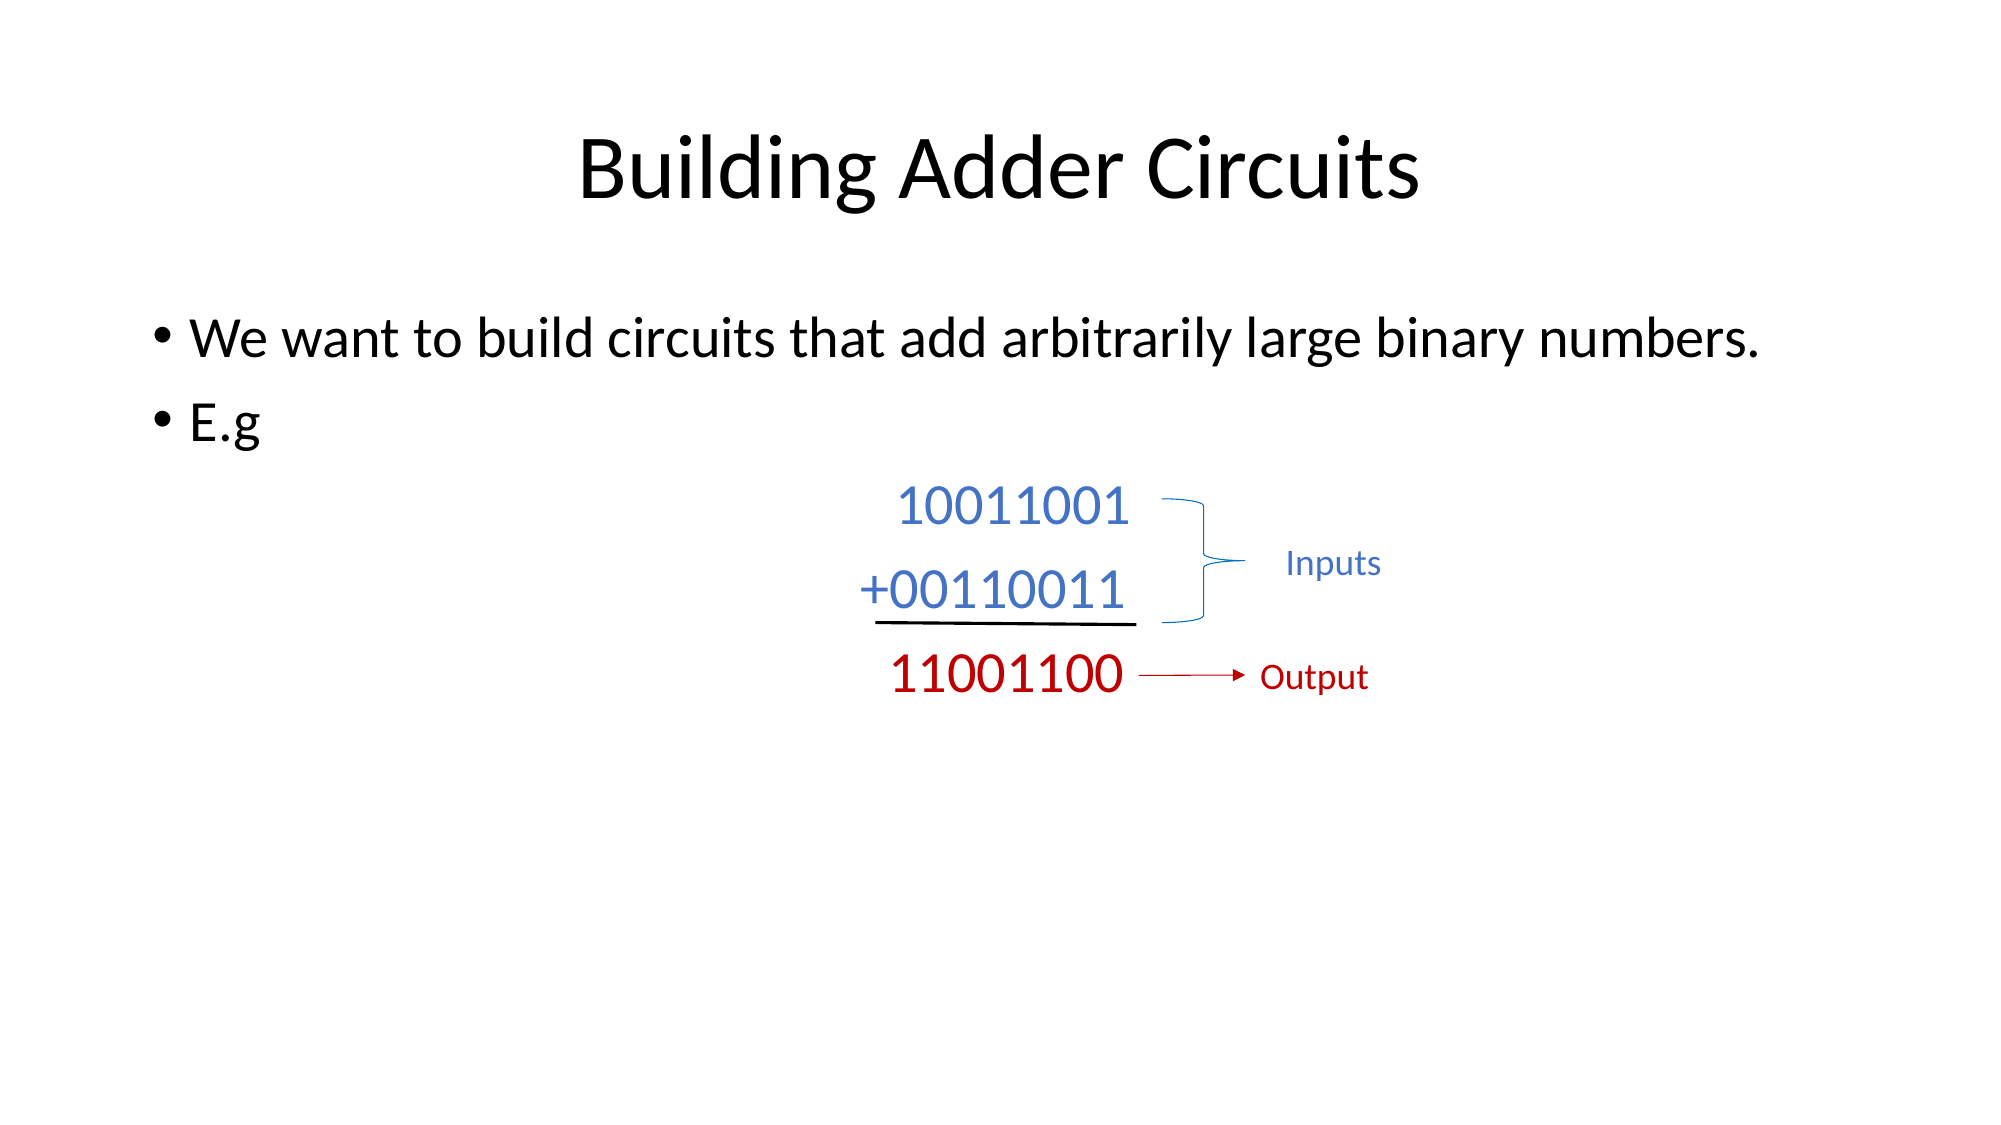

# Building Adder Circuits
We want to build circuits that add arbitrarily large binary numbers.
E.g
  10011001
+00110011
  11001100

Inputs
Output